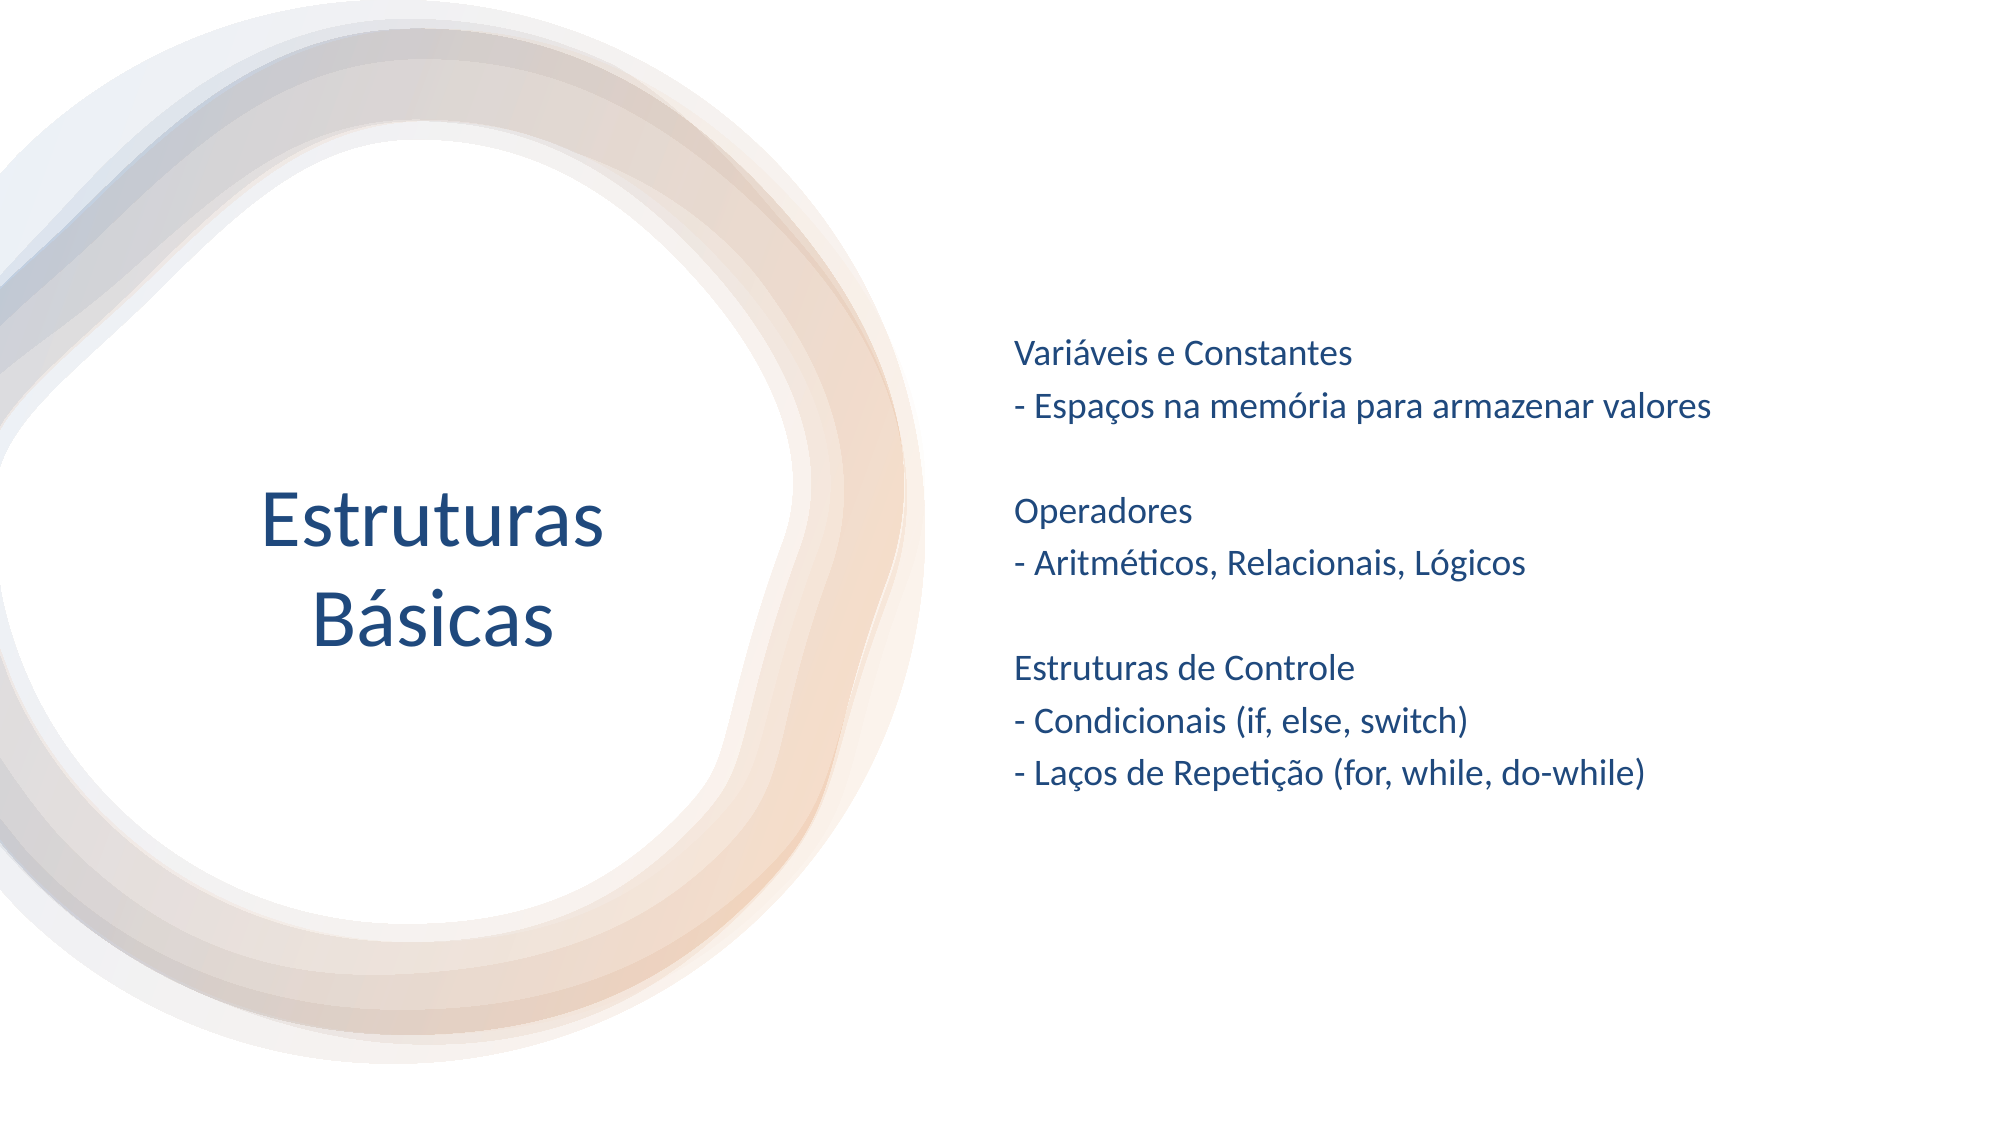

Variáveis e Constantes
- Espaços na memória para armazenar valores

Operadores
- Aritméticos, Relacionais, Lógicos

Estruturas de Controle
- Condicionais (if, else, switch)
- Laços de Repetição (for, while, do-while)
# Estruturas Básicas